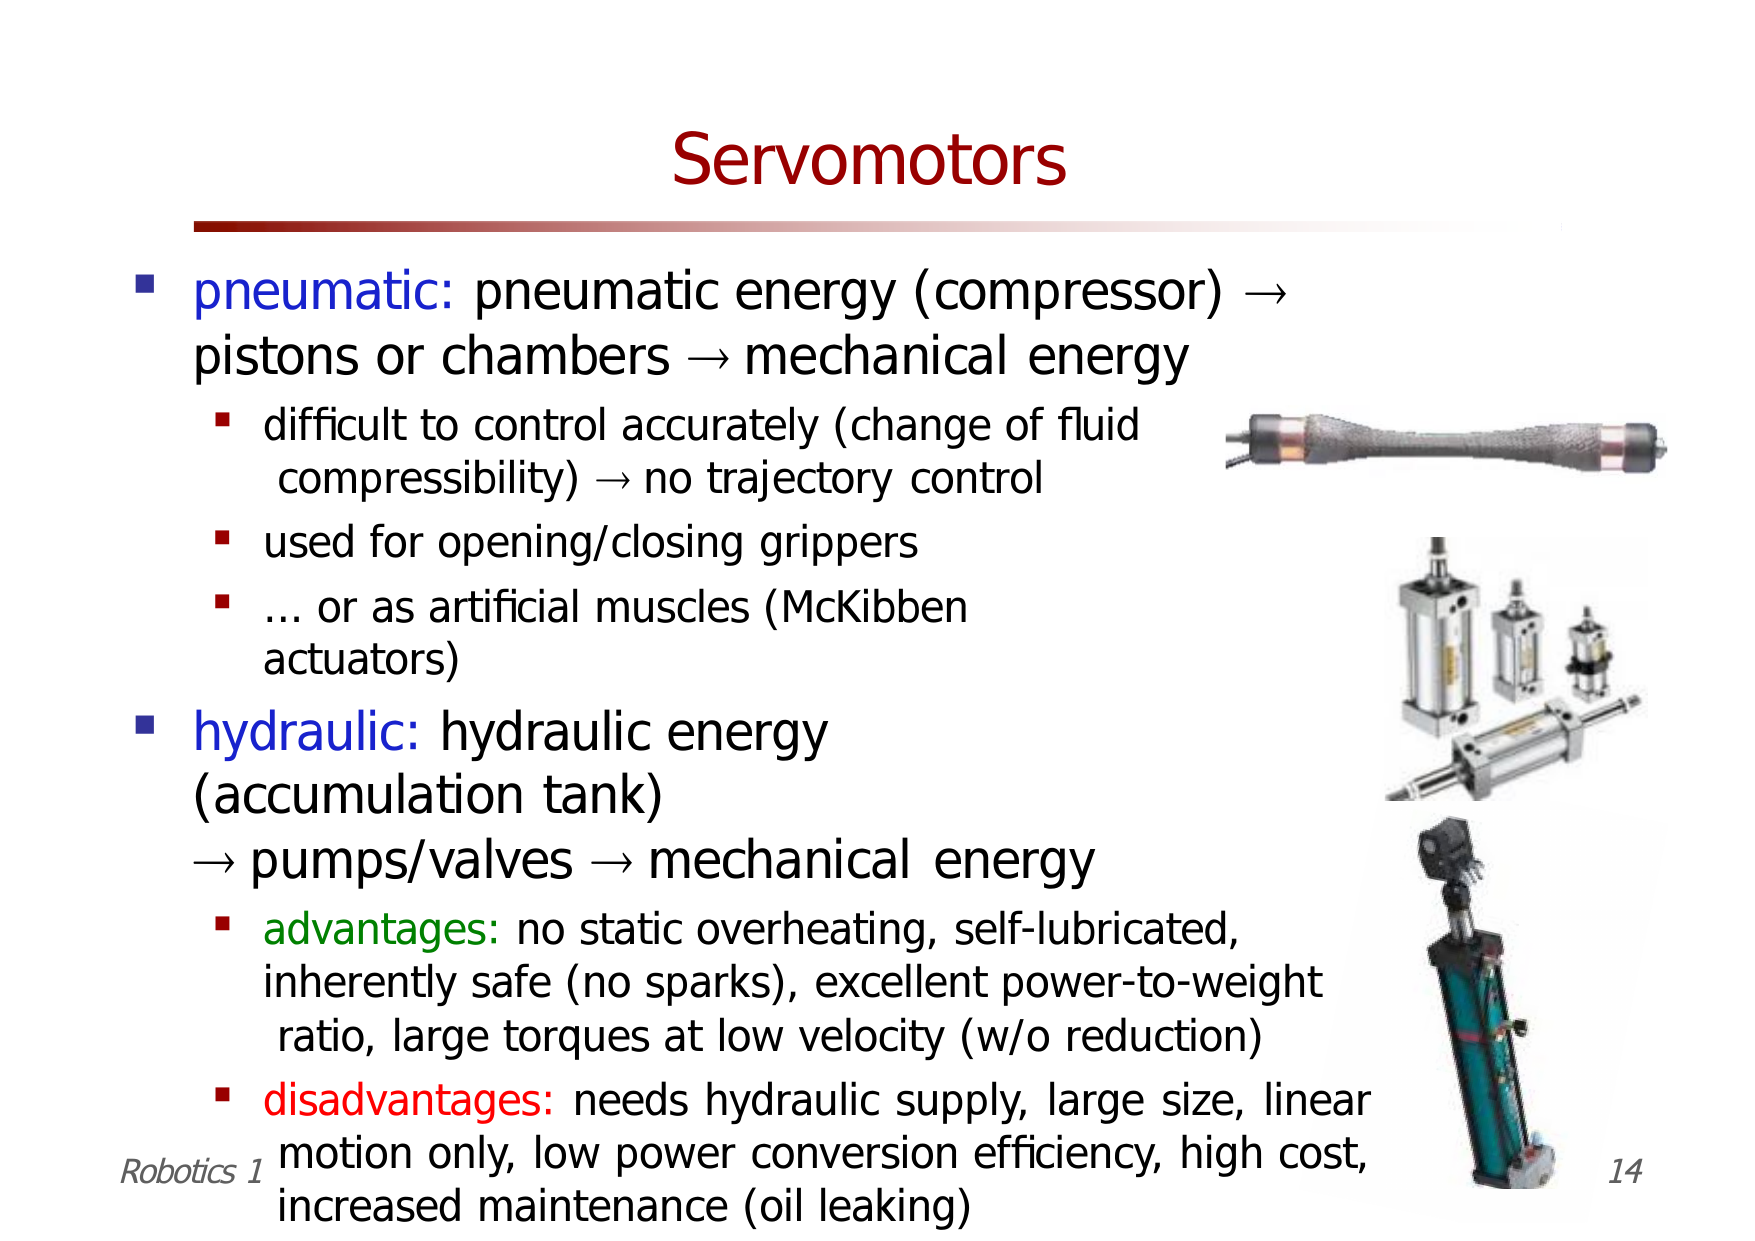

# Servomotors

pneumatic: pneumatic energy (compressor) →
pistons or chambers → mechanical energy
difficult to control accurately (change of fluid  compressibility) → no trajectory control
used for opening/closing grippers
... or as artificial muscles (McKibben actuators)
hydraulic: hydraulic energy (accumulation tank)
→ pumps/valves → mechanical energy
advantages: no static overheating, self-lubricated,  inherently safe (no sparks), excellent power-to-weight  ratio, large torques at low velocity (w/o reduction)
disadvantages: needs hydraulic supply, large size, linear  motion only, low power conversion efficiency, high cost,  increased maintenance (oil leaking)

Robotics 1
14